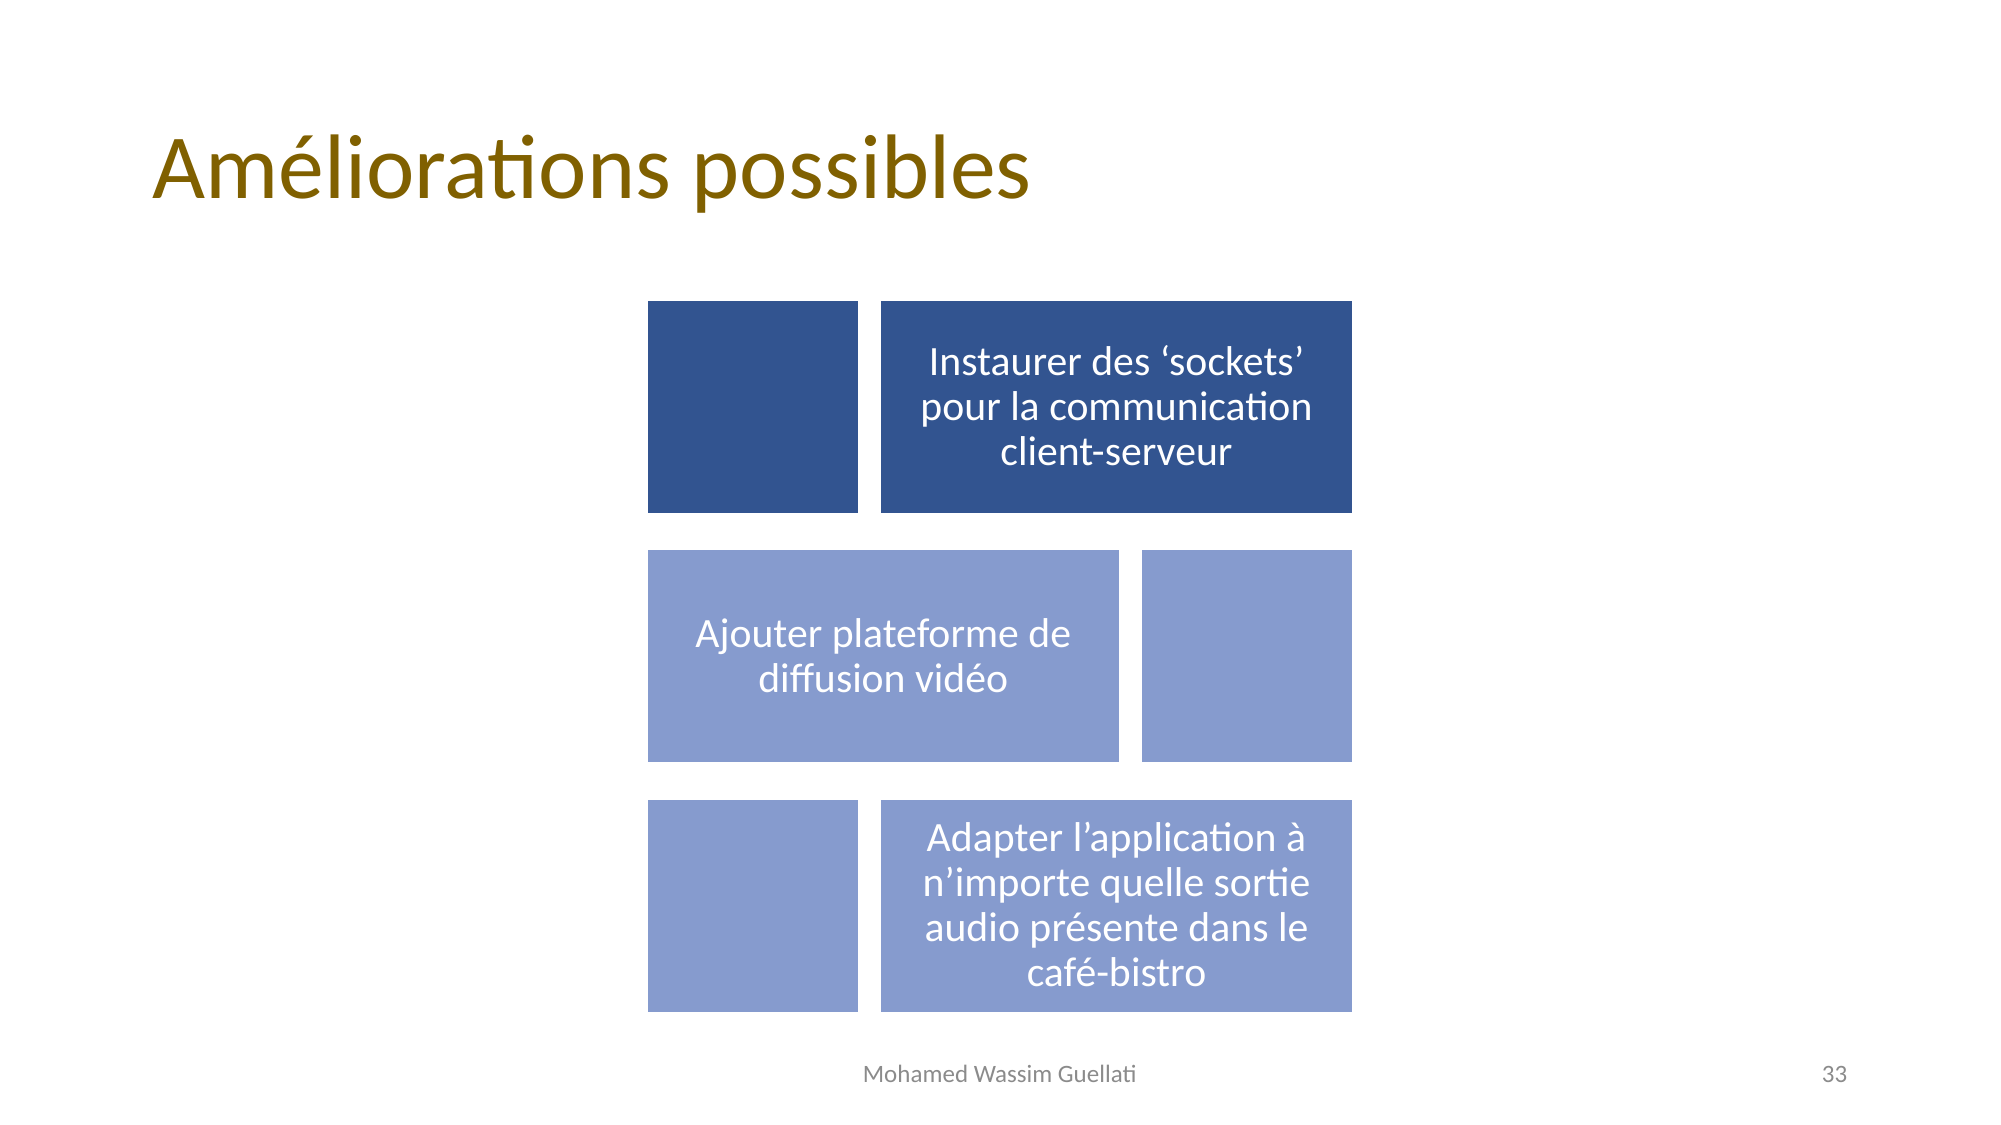

# Améliorations possibles
Instaurer des ‘sockets’ pour la communication client-serveur
Ajouter plateforme de diffusion vidéo
Adapter l’application à n’importe quelle sortie audio présente dans le café-bistro
Mohamed Wassim Guellati
33